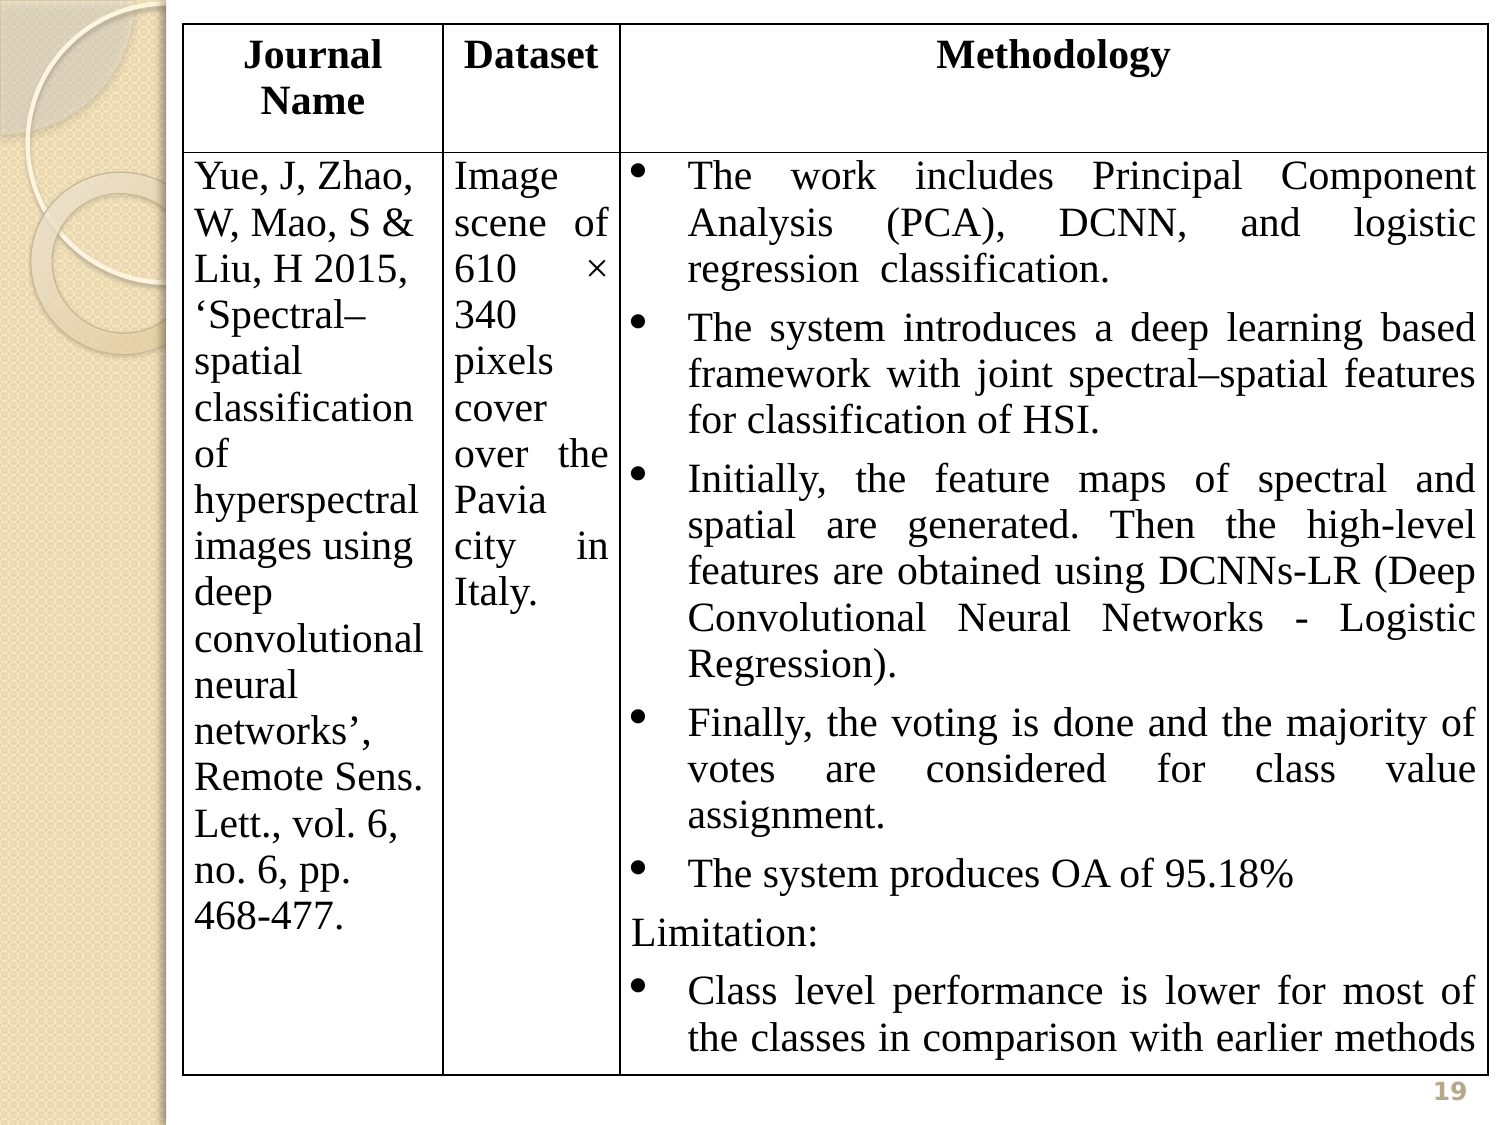

| Journal Name | Dataset | Methodology |
| --- | --- | --- |
| Yue, J, Zhao, W, Mao, S & Liu, H 2015, ‘Spectral–spatial classification of hyperspectral images using deep convolutional neural networks’, Remote Sens. Lett., vol. 6, no. 6, pp. 468-477. | Image scene of 610 × 340 pixels cover over the Pavia city in Italy. | The work includes Principal Component Analysis (PCA), DCNN, and logistic regression classification. The system introduces a deep learning based framework with joint spectral–spatial features for classification of HSI. Initially, the feature maps of spectral and spatial are generated. Then the high-level features are obtained using DCNNs-LR (Deep Convolutional Neural Networks - Logistic Regression). Finally, the voting is done and the majority of votes are considered for class value assignment. The system produces OA of 95.18% Limitation: Class level performance is lower for most of the classes in comparison with earlier methods |
19